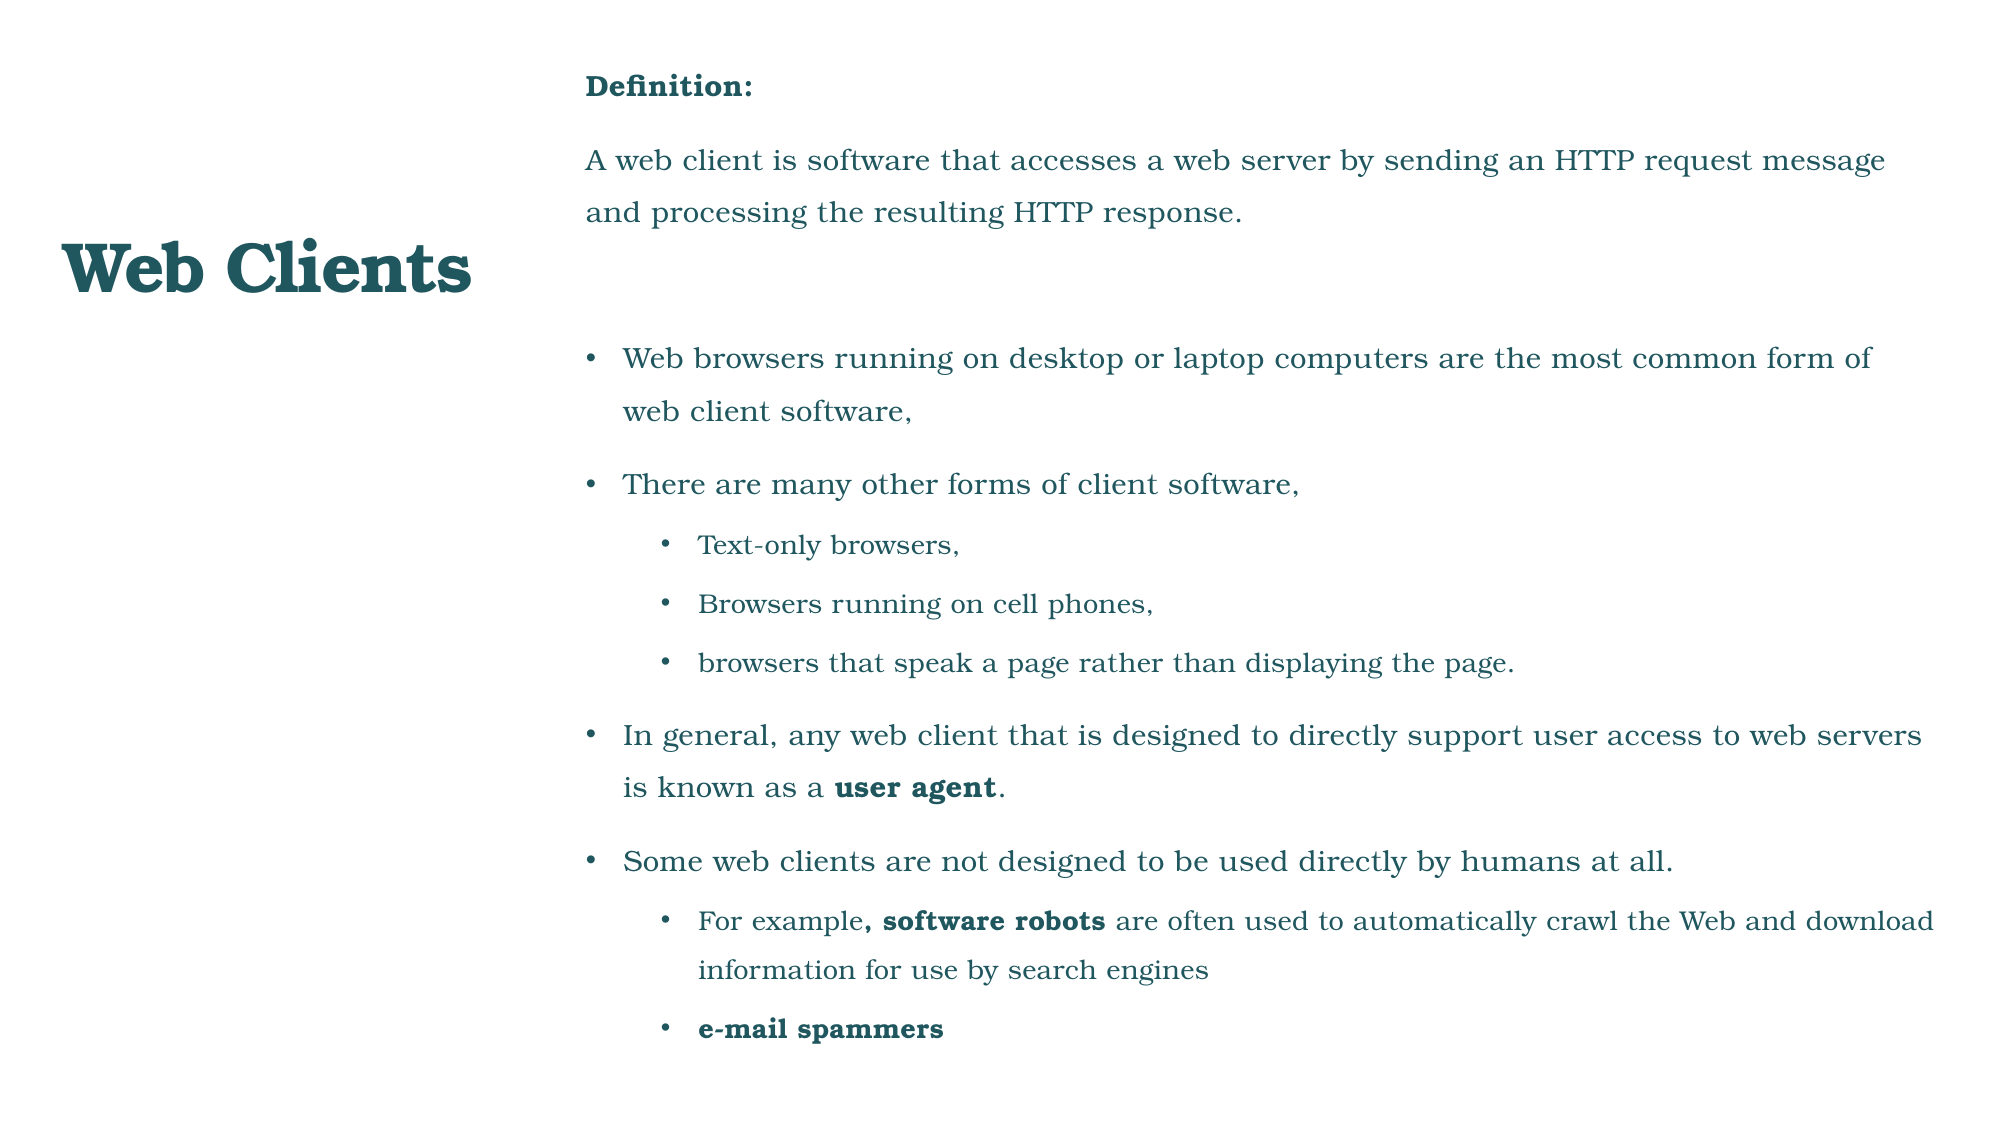

Definition:
A web client is software that accesses a web server by sending an HTTP request message and processing the resulting HTTP response.

Web browsers running on desktop or laptop computers are the most common form of web client software,
There are many other forms of client software,
Text-only browsers,
Browsers running on cell phones,
browsers that speak a page rather than displaying the page.
In general, any web client that is designed to directly support user access to web servers is known as a user agent.
Some web clients are not designed to be used directly by humans at all.
For example, software robots are often used to automatically crawl the Web and download information for use by search engines
e-mail spammers
# Web Clients